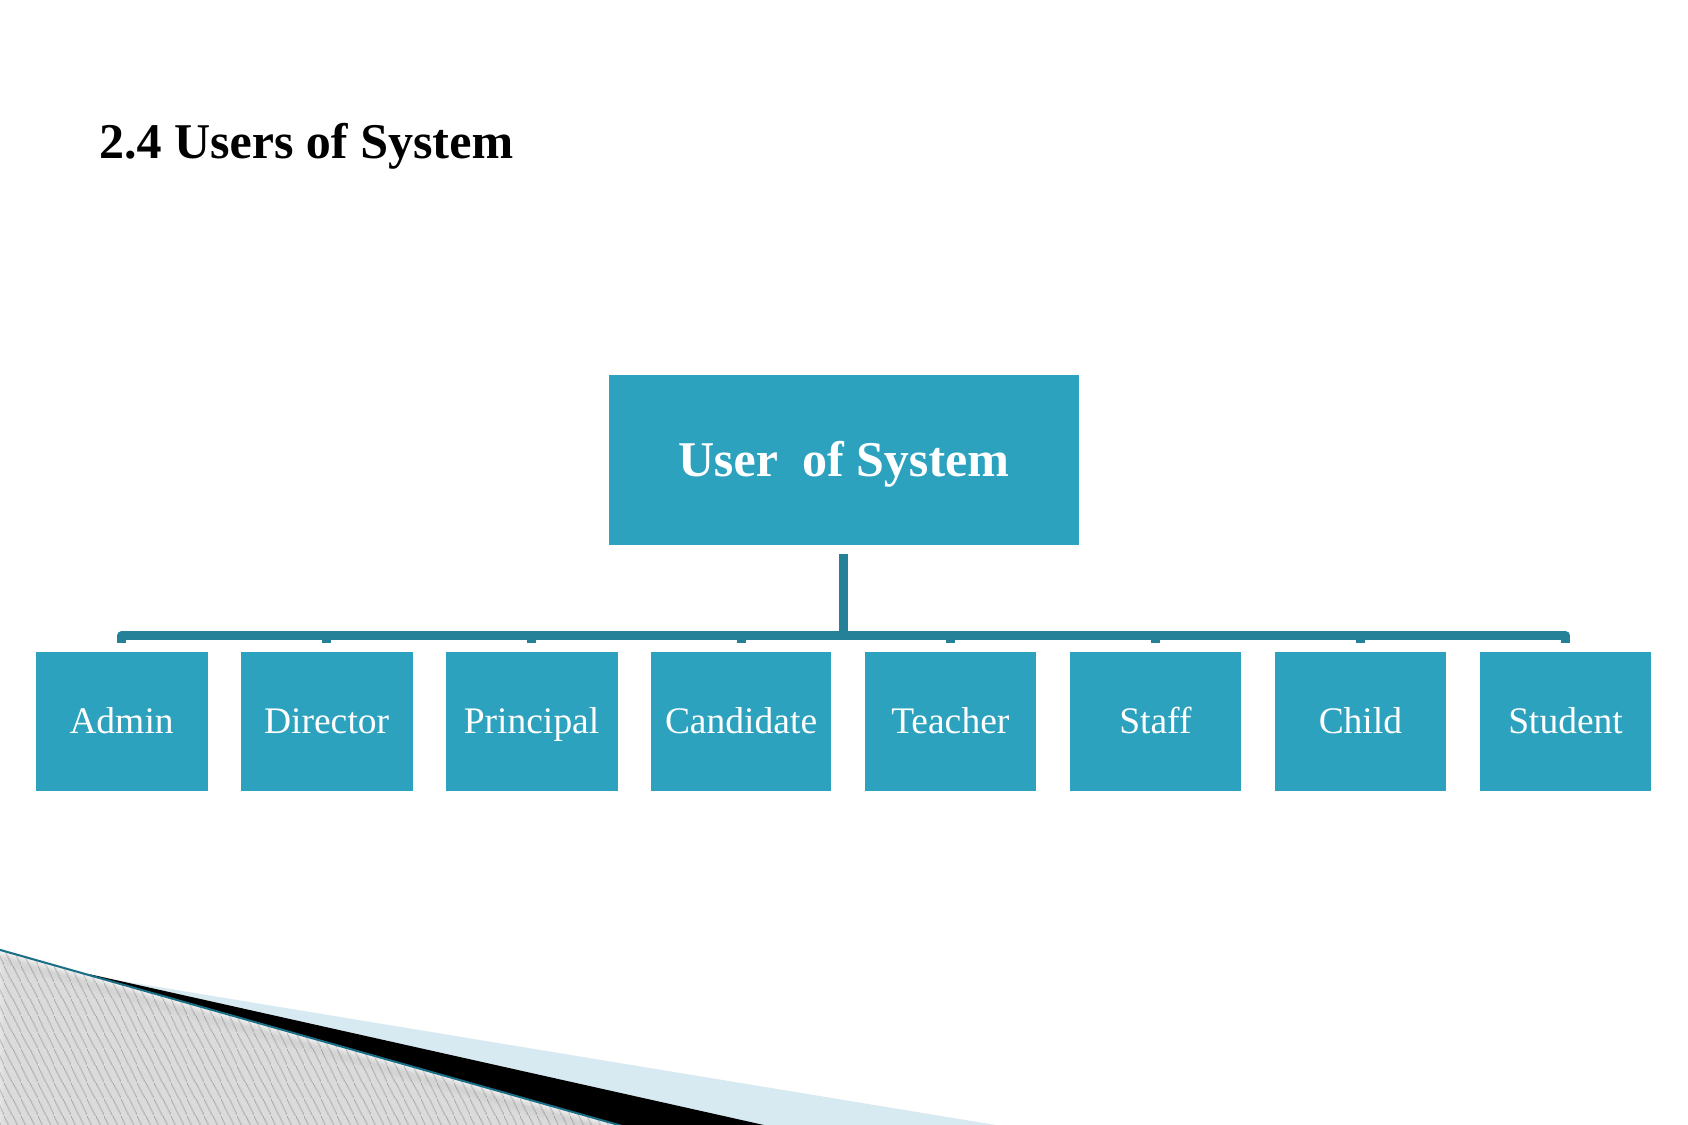

# 2.4 Users of System
User  of System
Admin
Director
Principal
Candidate
Teacher
Staff
Child
Student